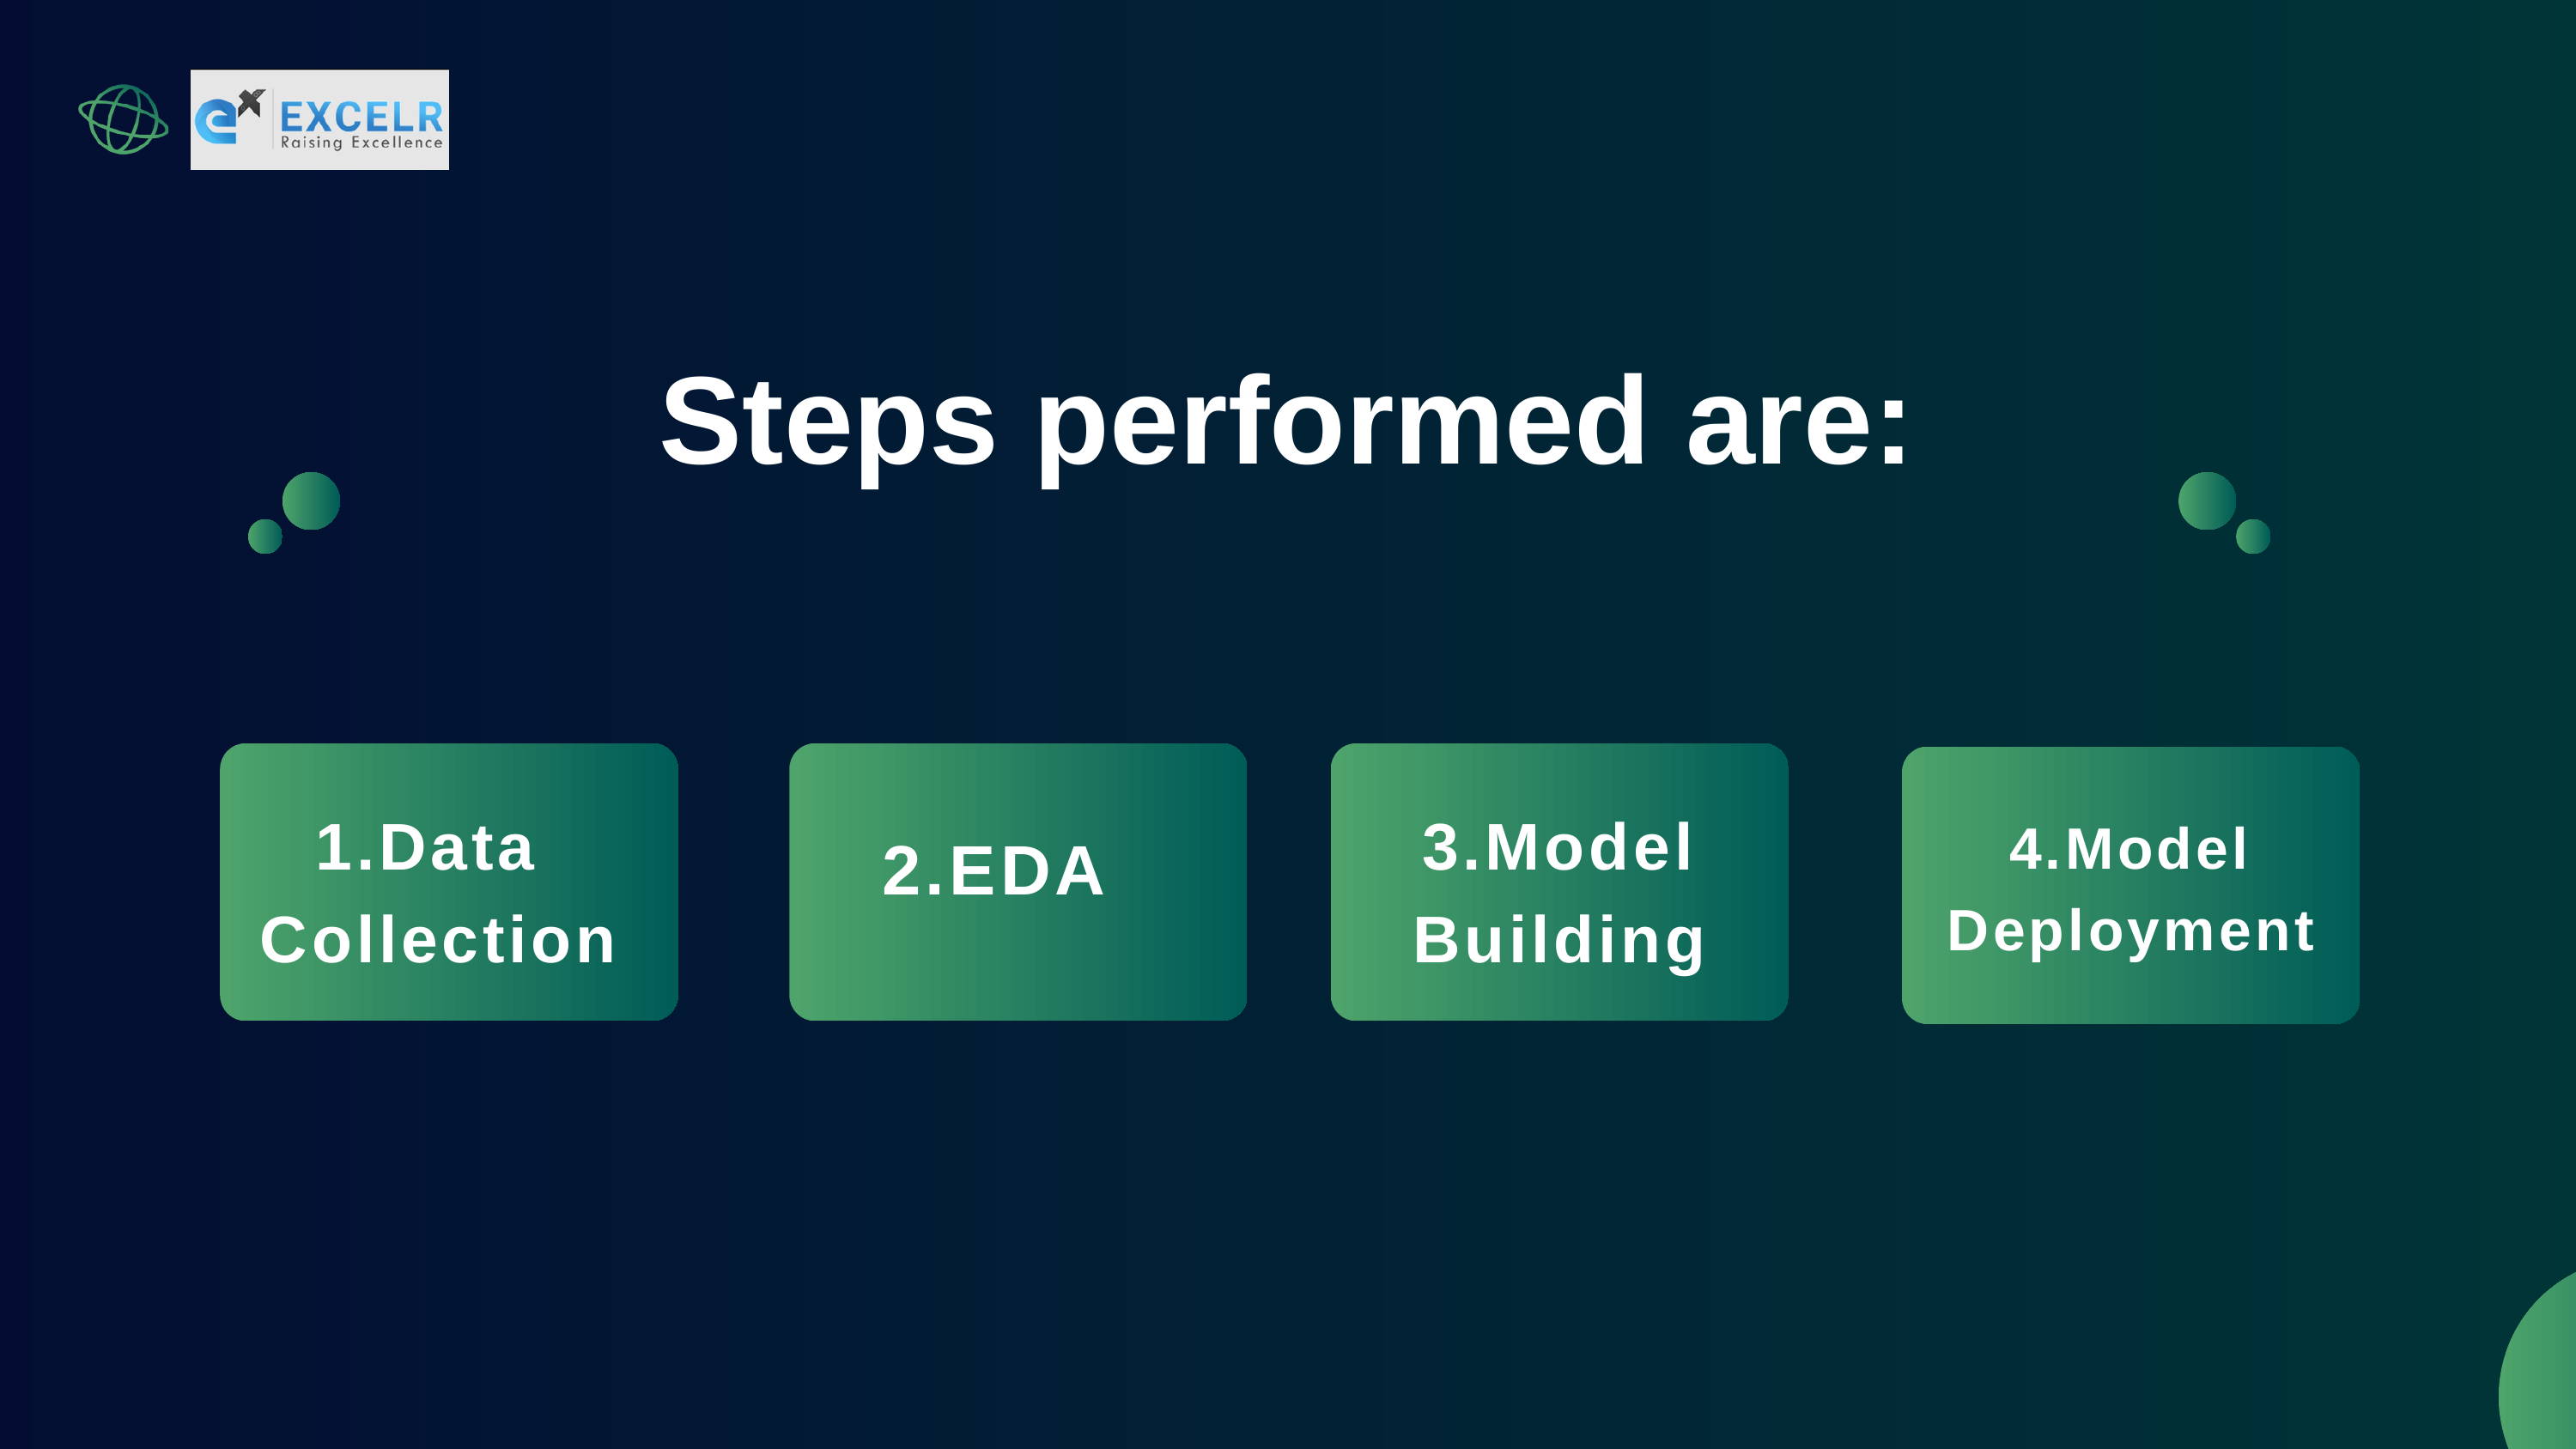

Steps performed are:

1.Data  Collection
3.Model Building
4.Model Deployment
2.EDA